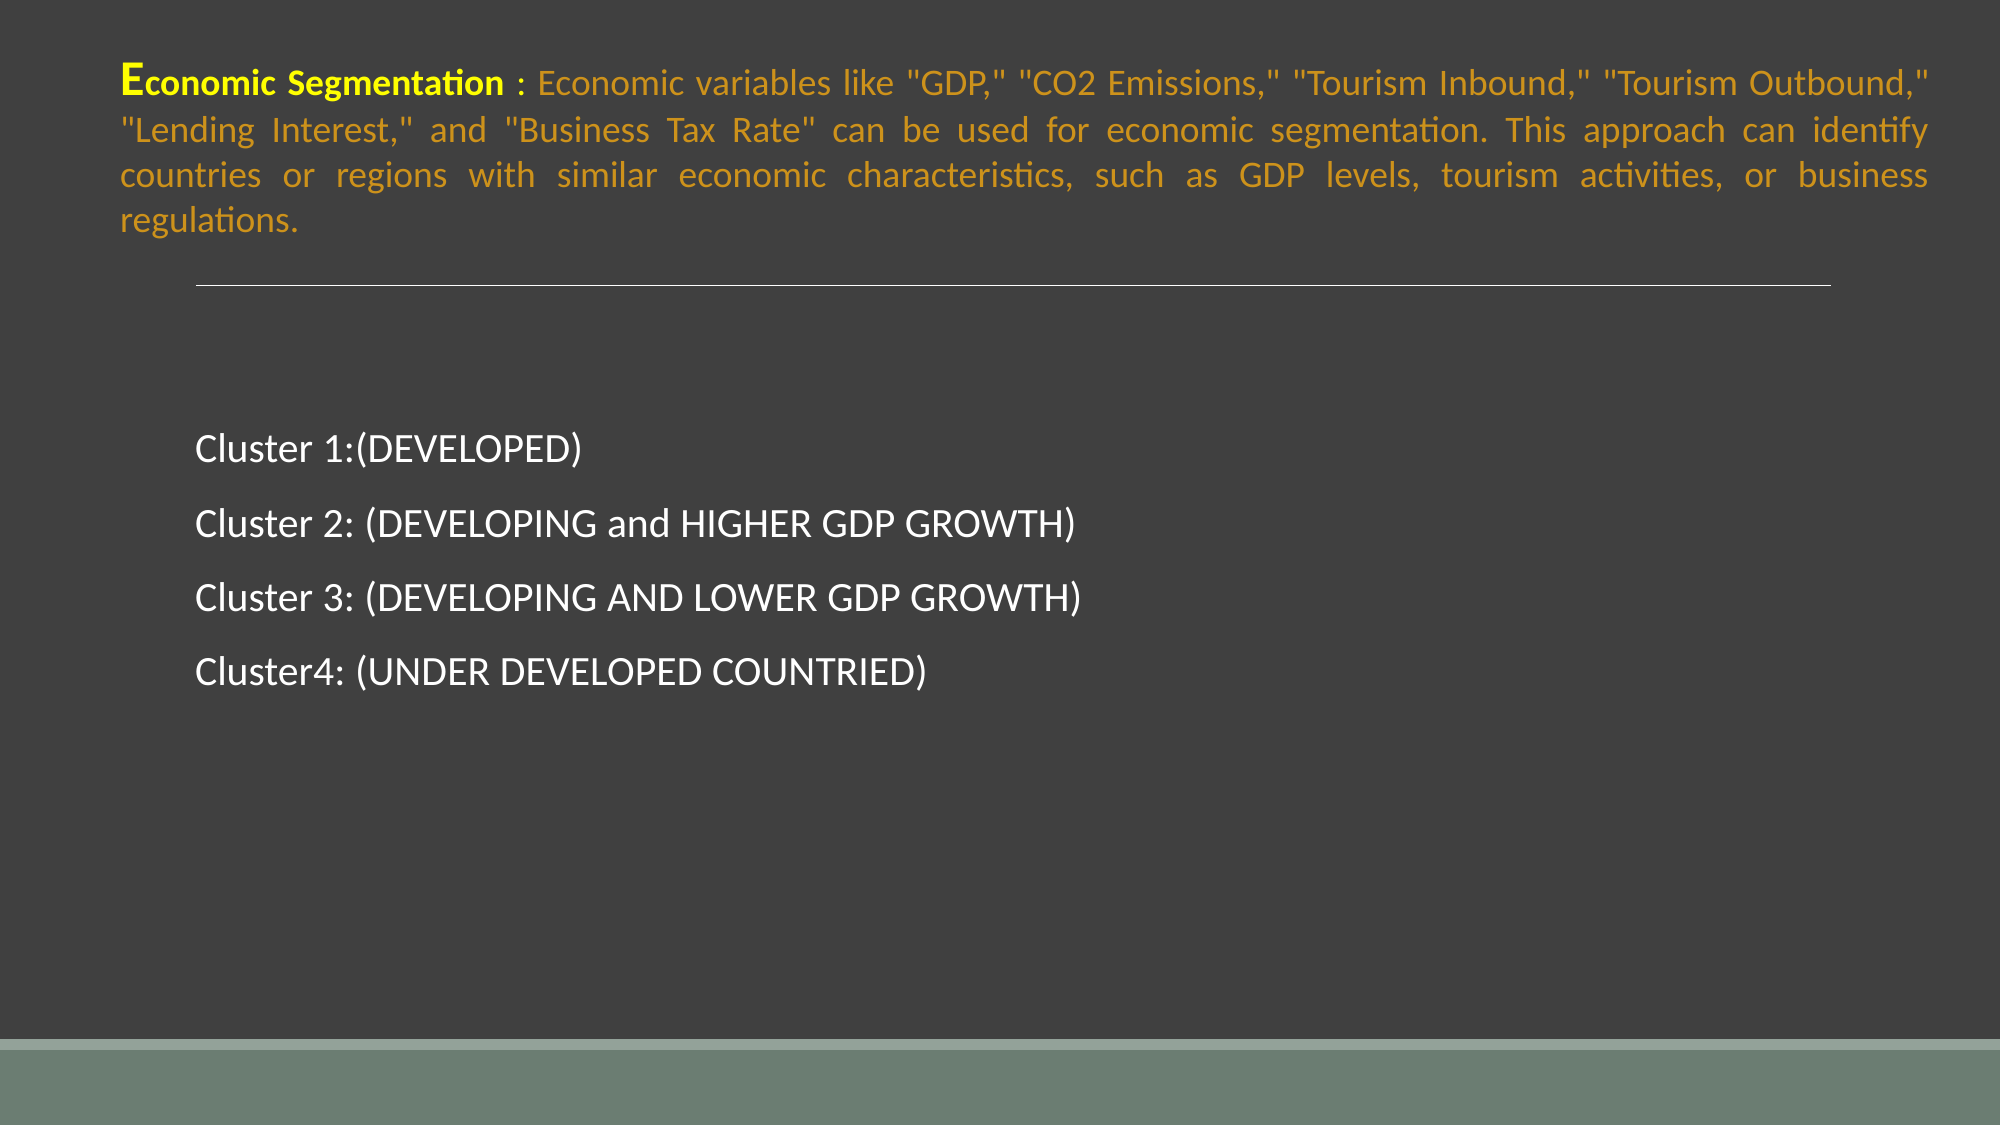

Economic Segmentation : Economic variables like "GDP," "CO2 Emissions," "Tourism Inbound," "Tourism Outbound," "Lending Interest," and "Business Tax Rate" can be used for economic segmentation. This approach can identify countries or regions with similar economic characteristics, such as GDP levels, tourism activities, or business regulations.

Cluster 1:(DEVELOPED)
Cluster 2: (DEVELOPING and HIGHER GDP GROWTH)
Cluster 3: (DEVELOPING AND LOWER GDP GROWTH)
Cluster4: (UNDER DEVELOPED COUNTRIED)